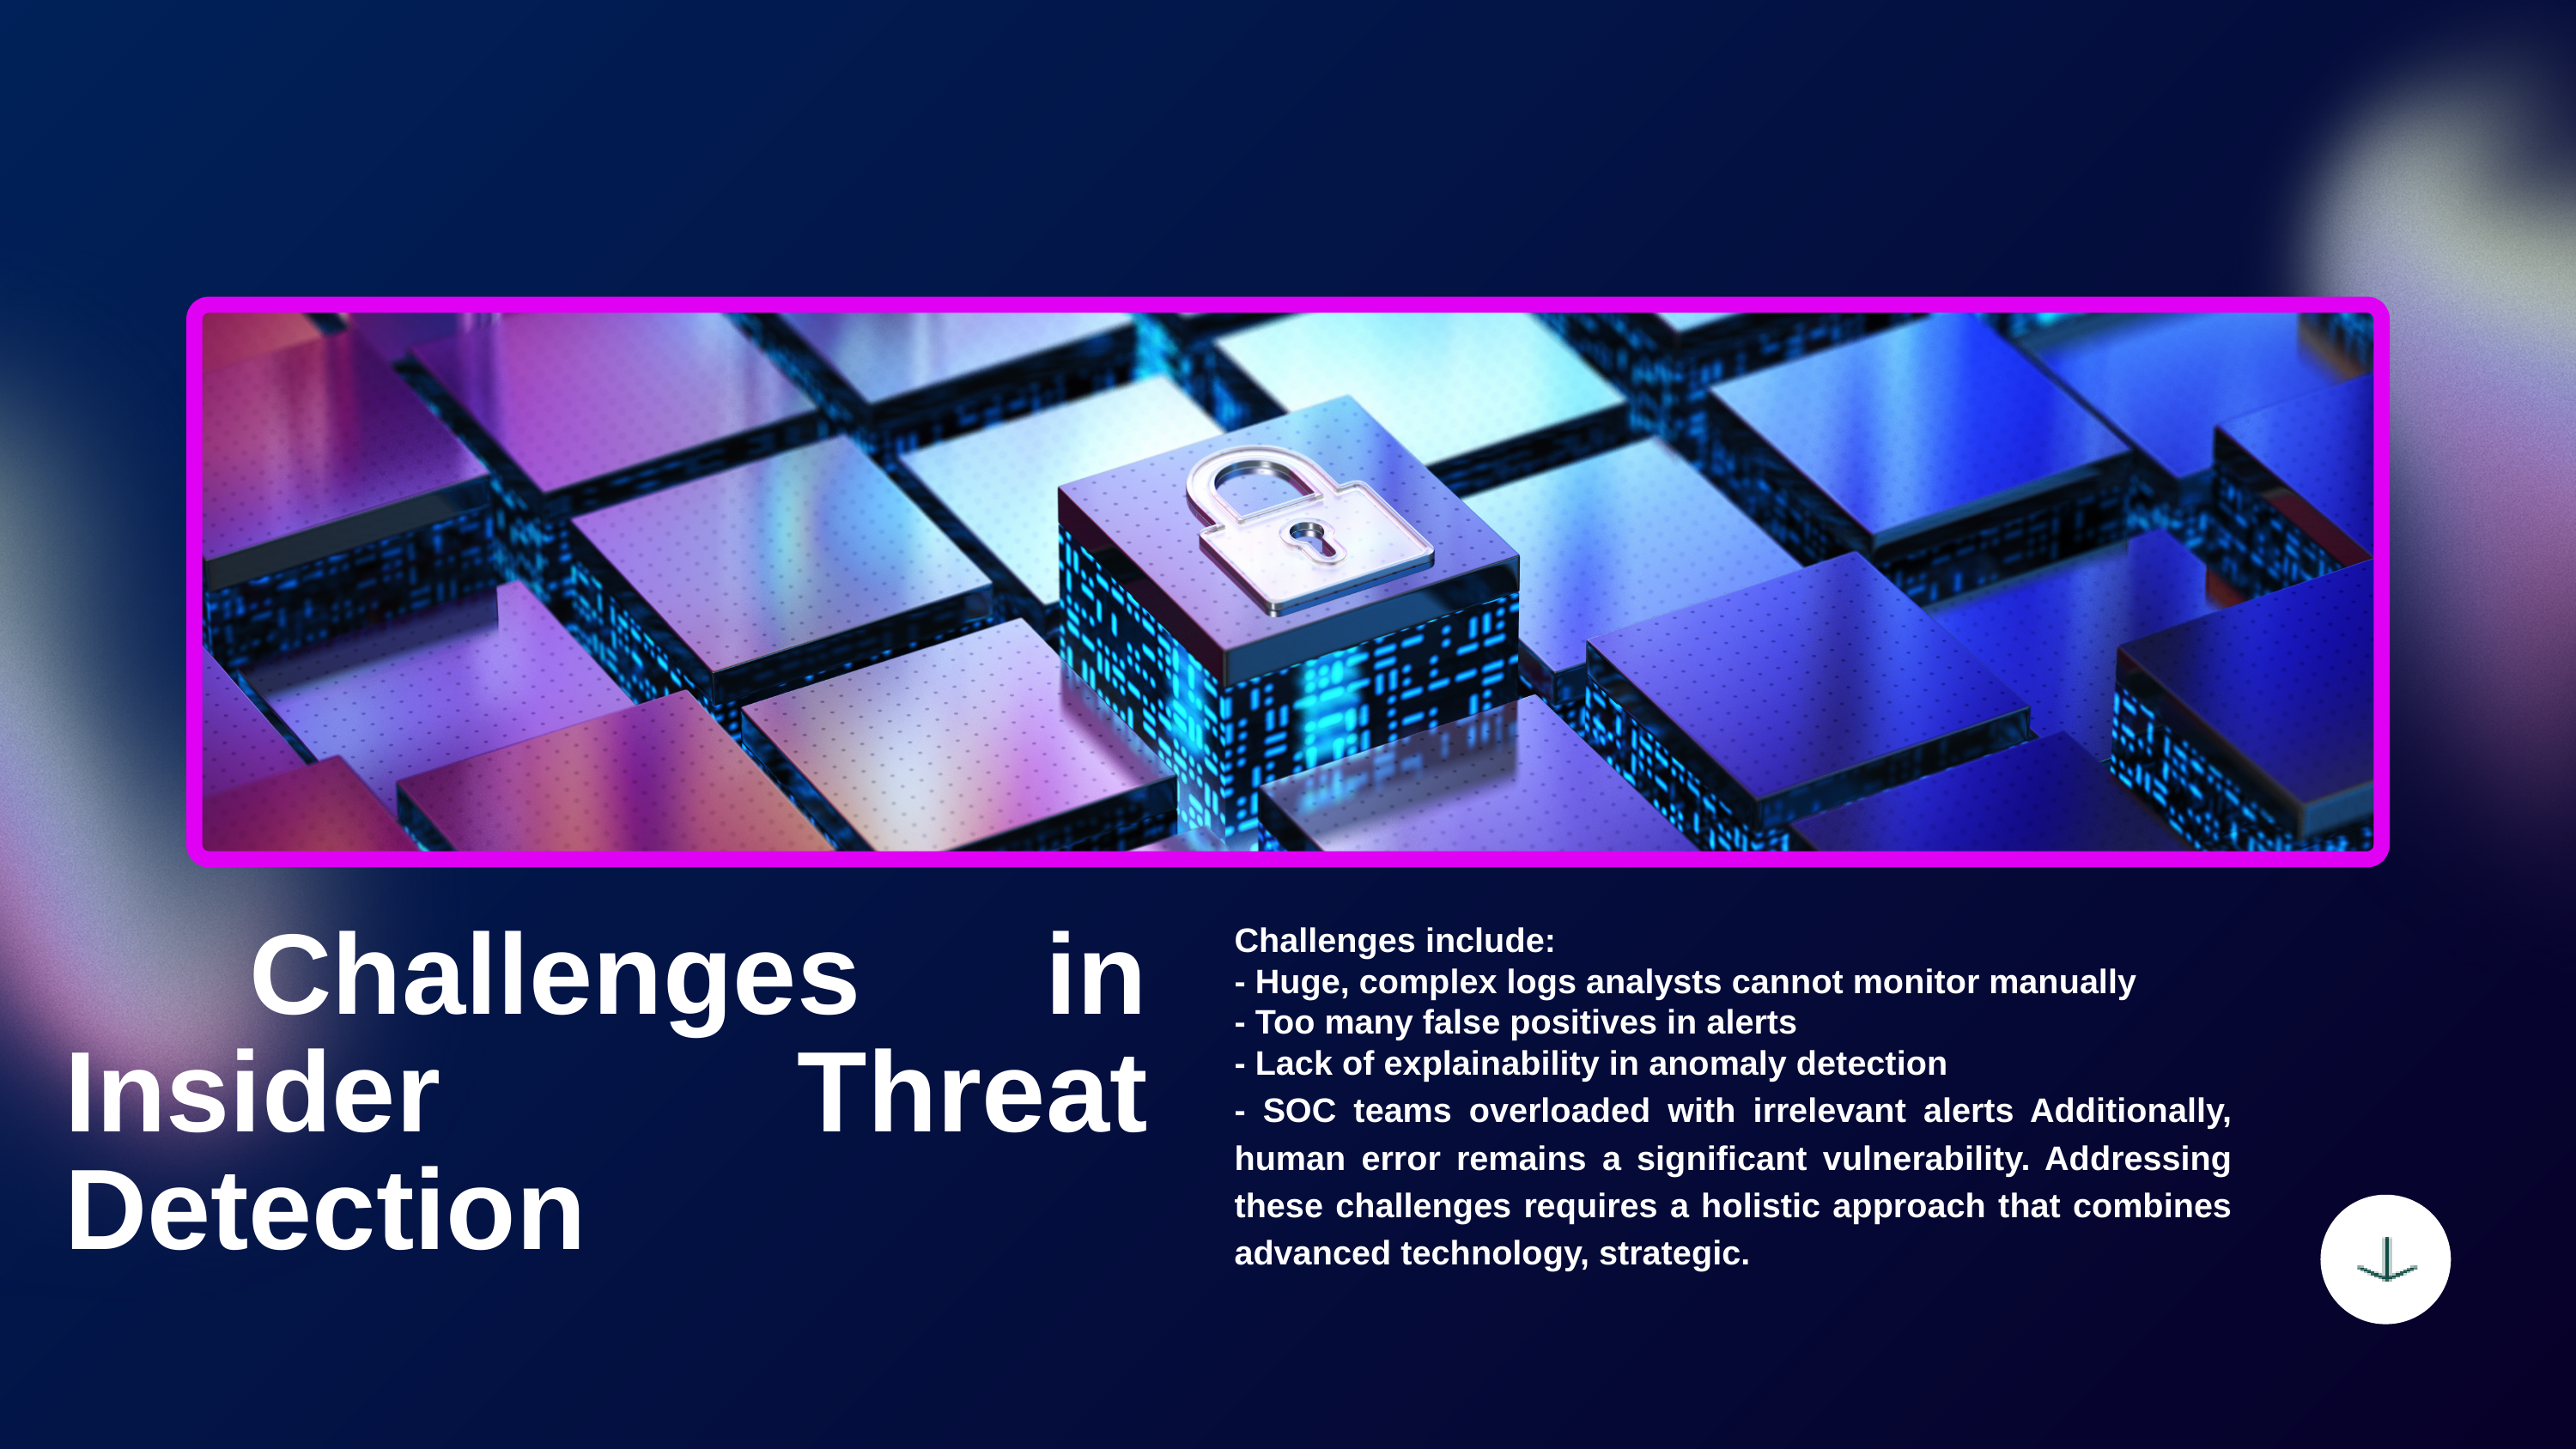

Challenges in Insider Threat Detection
Challenges include:
- Huge, complex logs analysts cannot monitor manually
- Too many false positives in alerts
- Lack of explainability in anomaly detection
- SOC teams overloaded with irrelevant alerts Additionally, human error remains a significant vulnerability. Addressing these challenges requires a holistic approach that combines advanced technology, strategic.